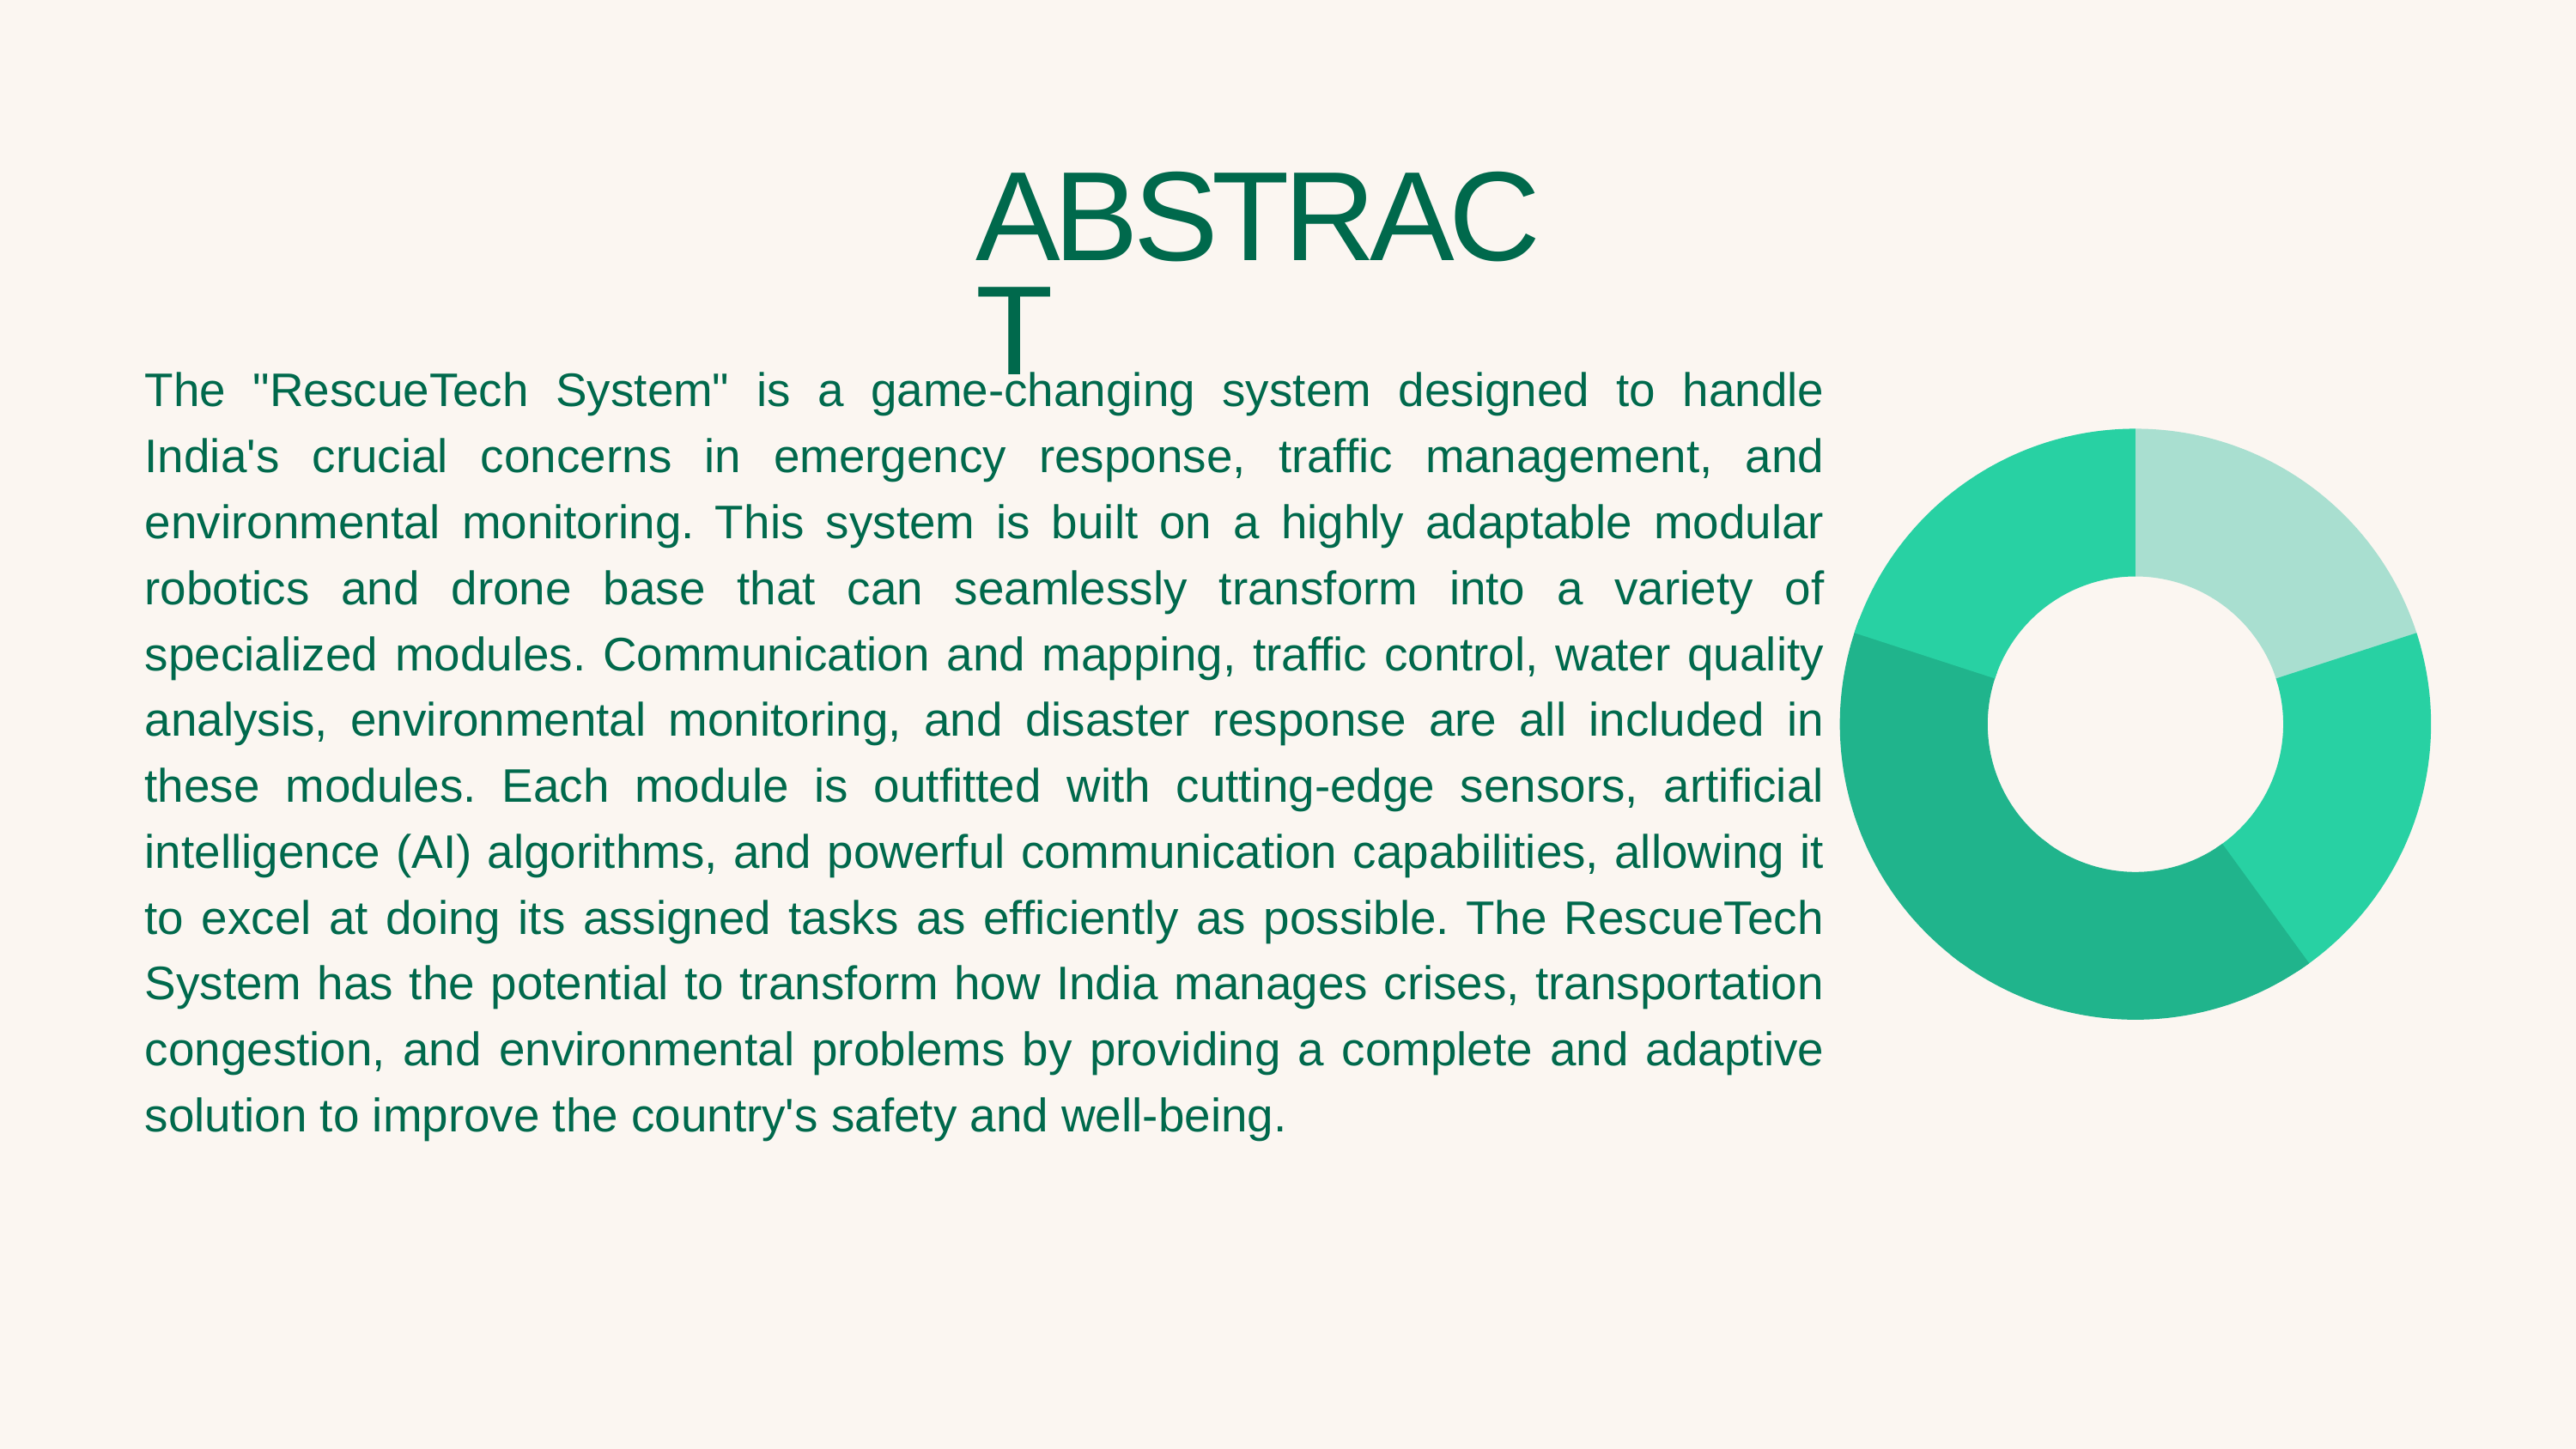

ABSTRACT
The "RescueTech System" is a game-changing system designed to handle India's crucial concerns in emergency response, traffic management, and environmental monitoring. This system is built on a highly adaptable modular robotics and drone base that can seamlessly transform into a variety of specialized modules. Communication and mapping, traffic control, water quality analysis, environmental monitoring, and disaster response are all included in these modules. Each module is outfitted with cutting-edge sensors, artificial intelligence (AI) algorithms, and powerful communication capabilities, allowing it to excel at doing its assigned tasks as efficiently as possible. The RescueTech System has the potential to transform how India manages crises, transportation congestion, and environmental problems by providing a complete and adaptive solution to improve the country's safety and well-being.